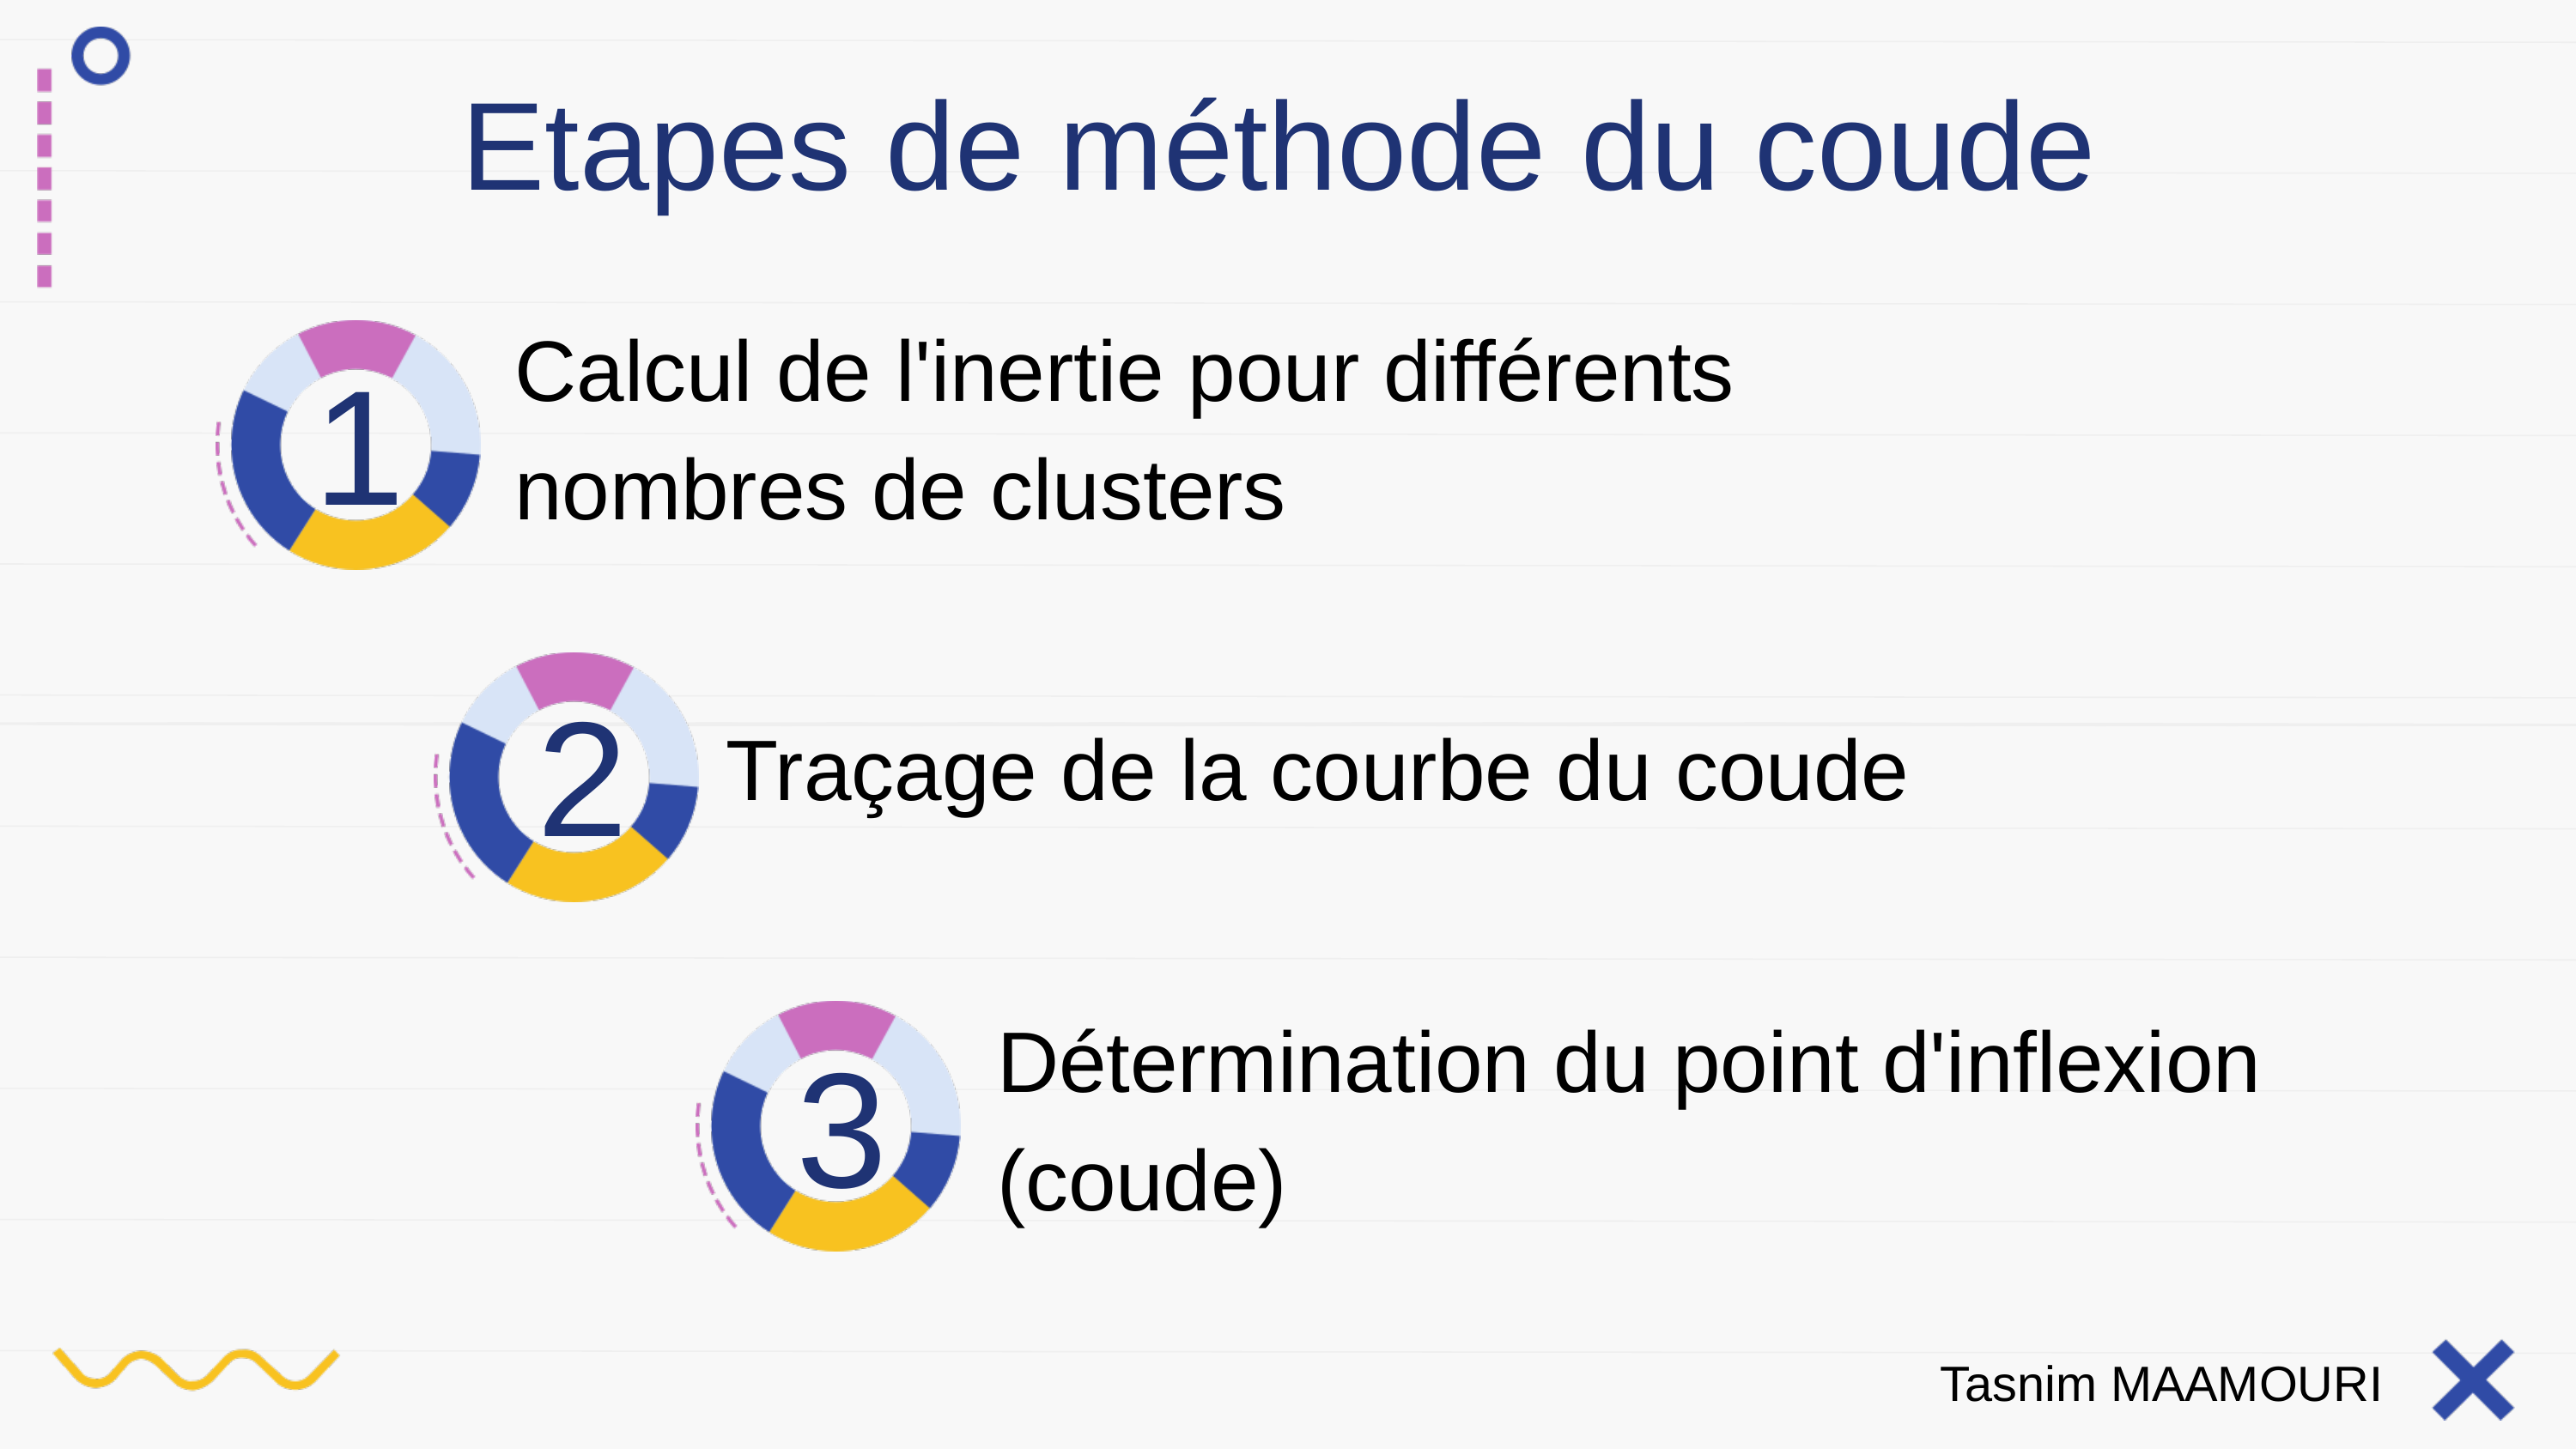

Etapes de méthode du coude

Calcul de l'inertie pour différents nombres de clusters

1

2

Traçage de la courbe du coude

Détermination du point d'inflexion (coude)

3

Tasnim MAAMOURI